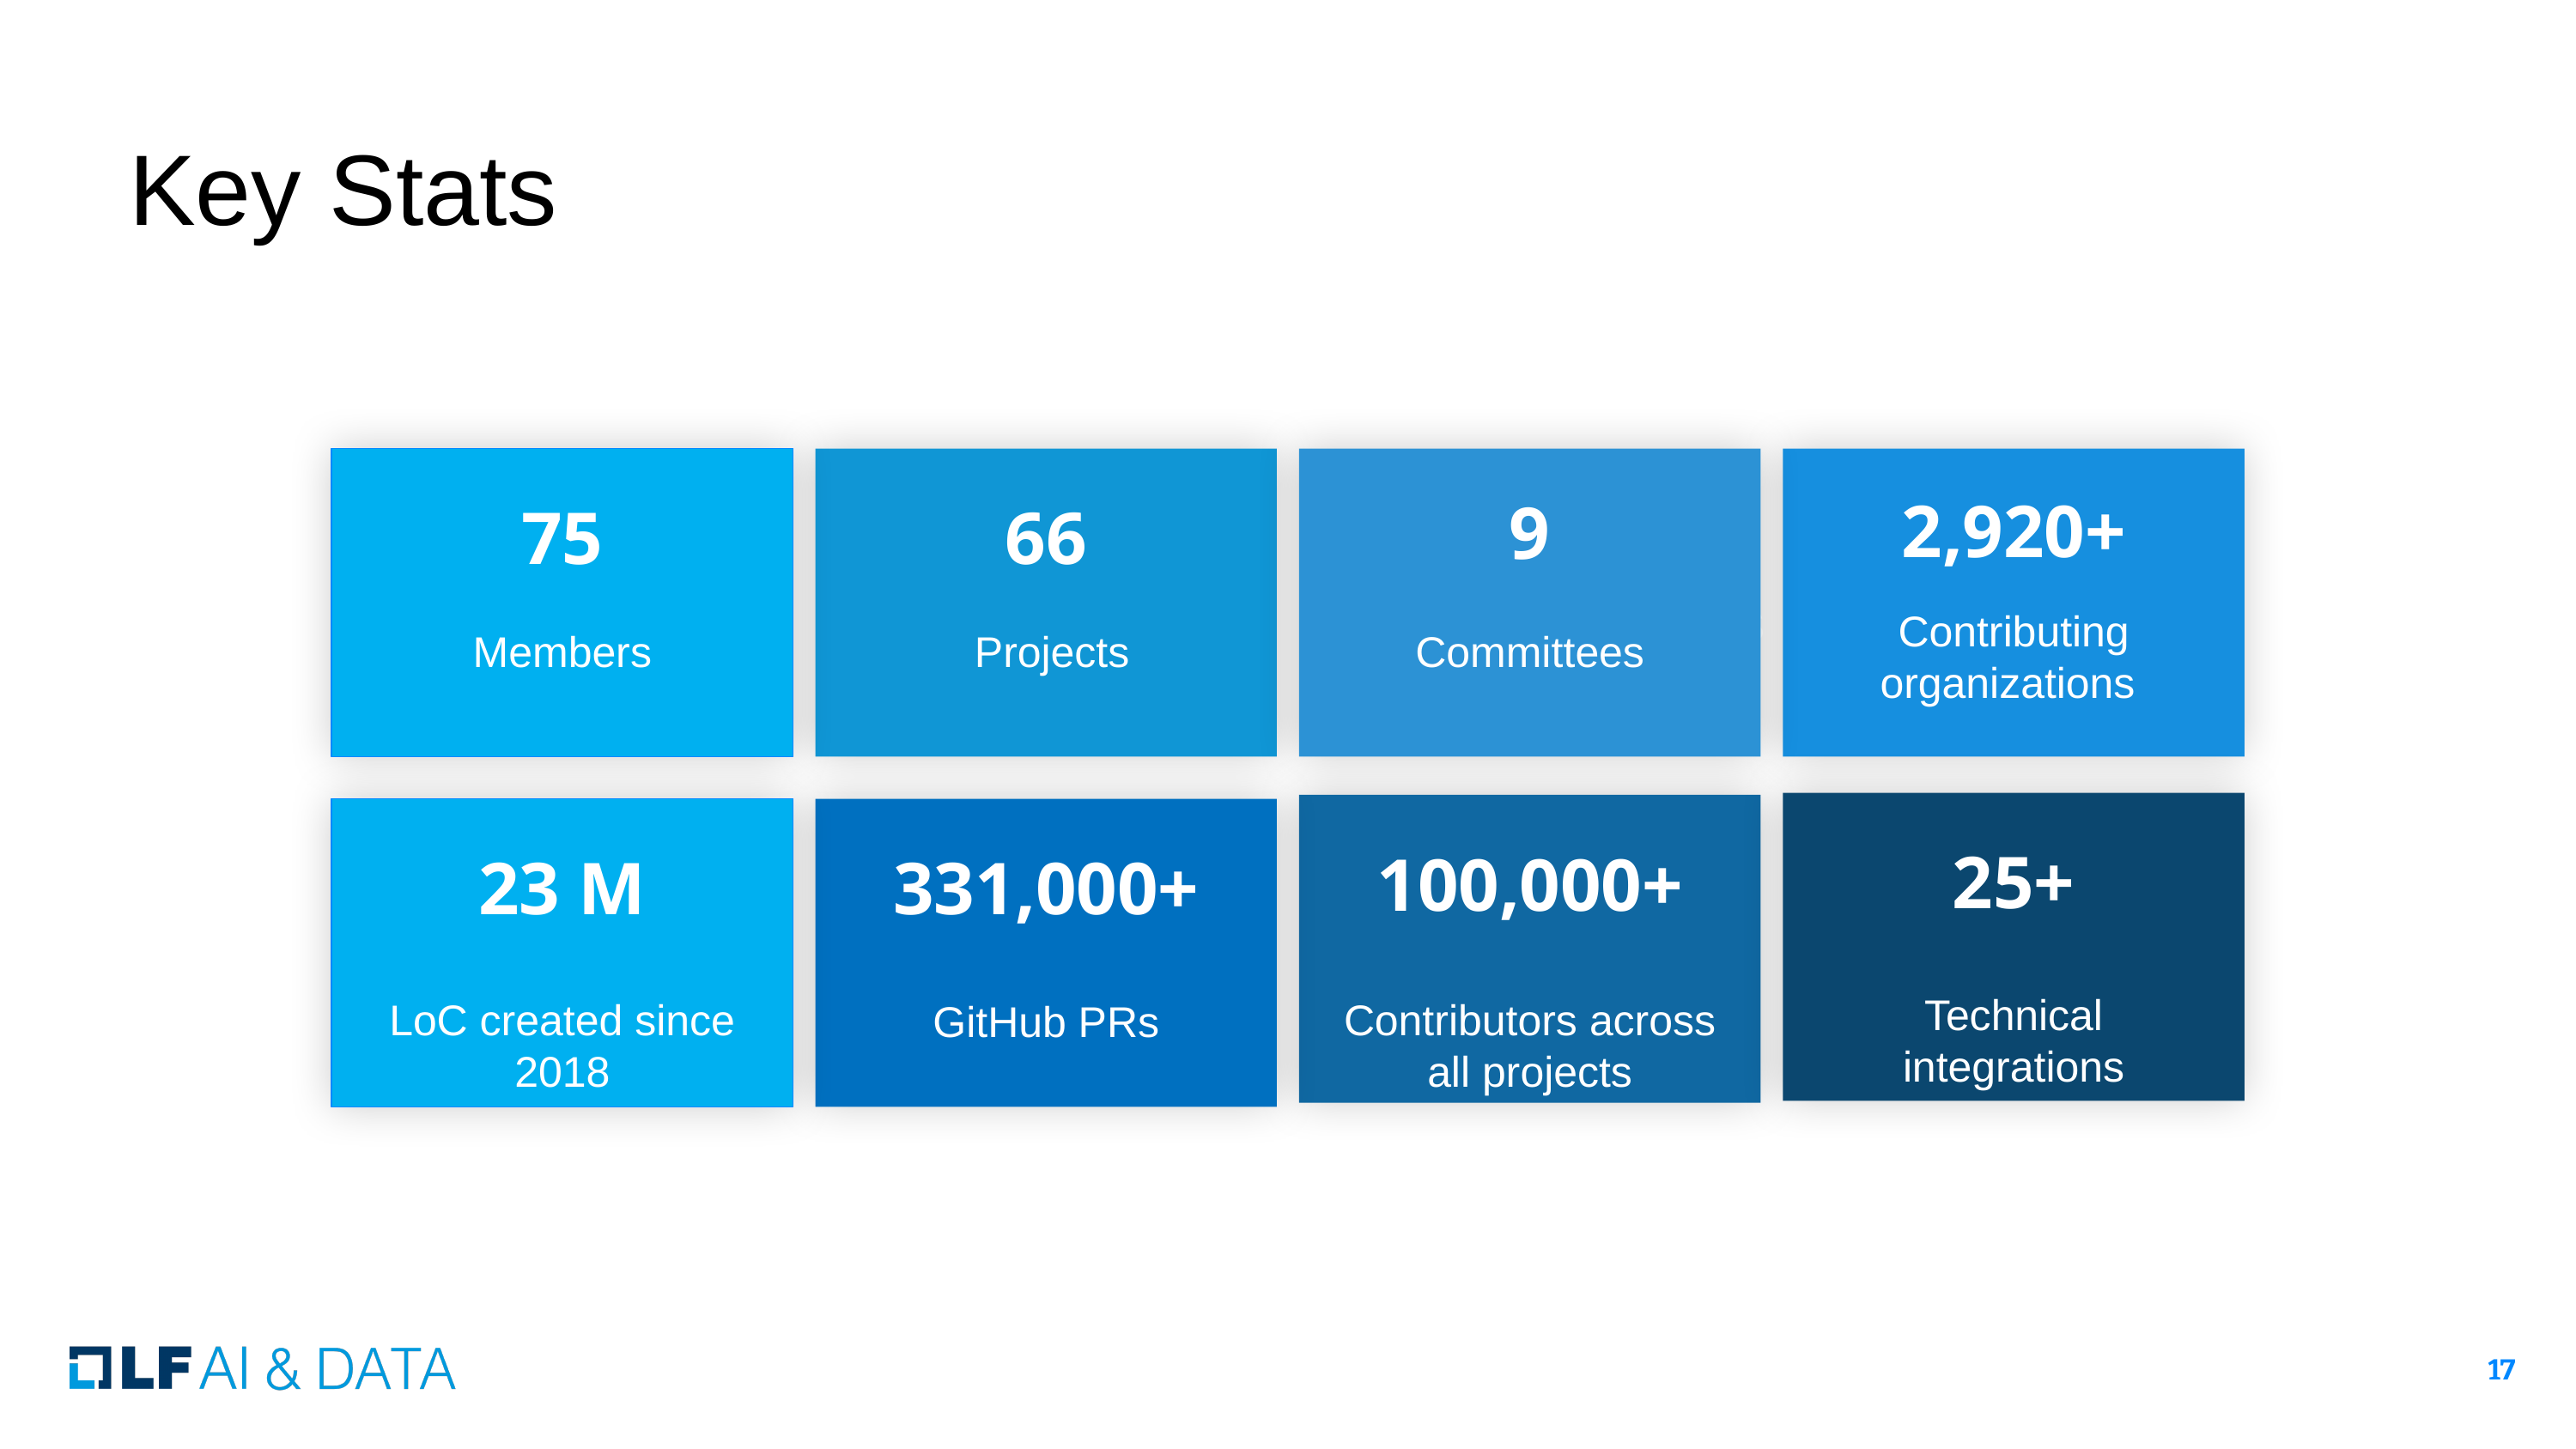

# Key Stats

2,920+
9
75
66
420M
Organizations
Contributing organizations
Committees
Members
 Projects

25+
100,000+
331,000+
23 M
420M
420M
420M
Technical integrations
Contributors across all projects
LoC created since 2018
GitHub PRs
17